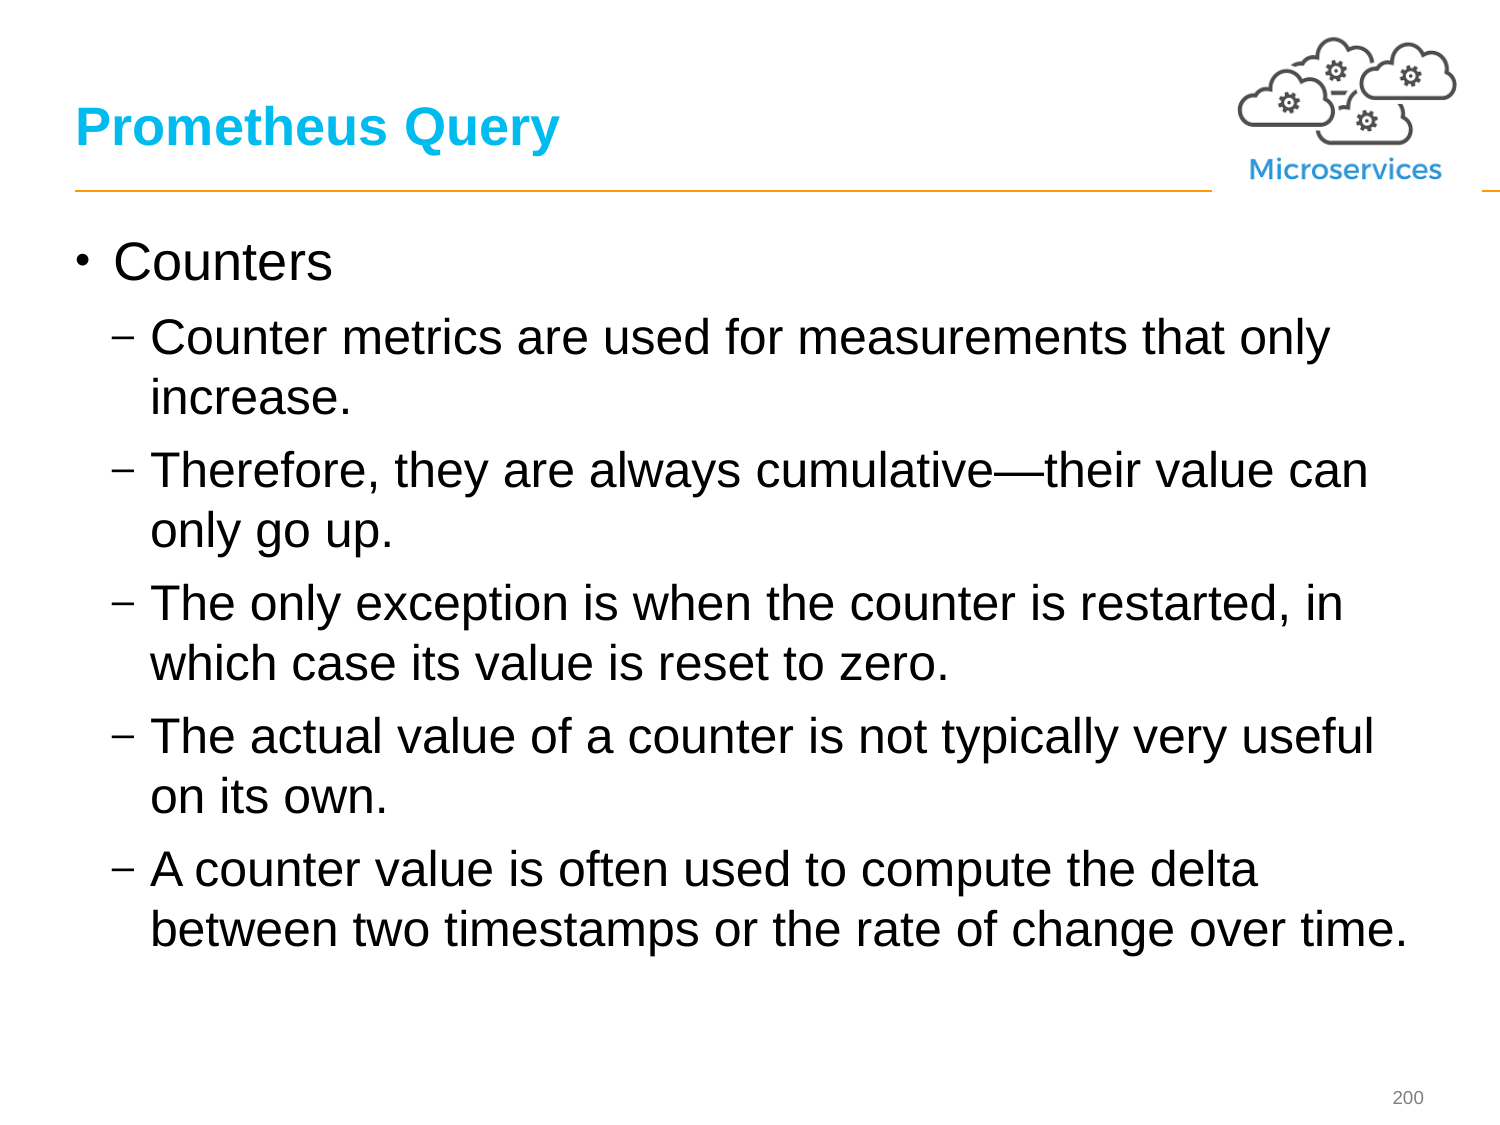

# Prometheus Query
Counters
Counter metrics are used for measurements that only increase.
Therefore, they are always cumulative—their value can only go up.
The only exception is when the counter is restarted, in which case its value is reset to zero.
The actual value of a counter is not typically very useful on its own.
A counter value is often used to compute the delta between two timestamps or the rate of change over time.